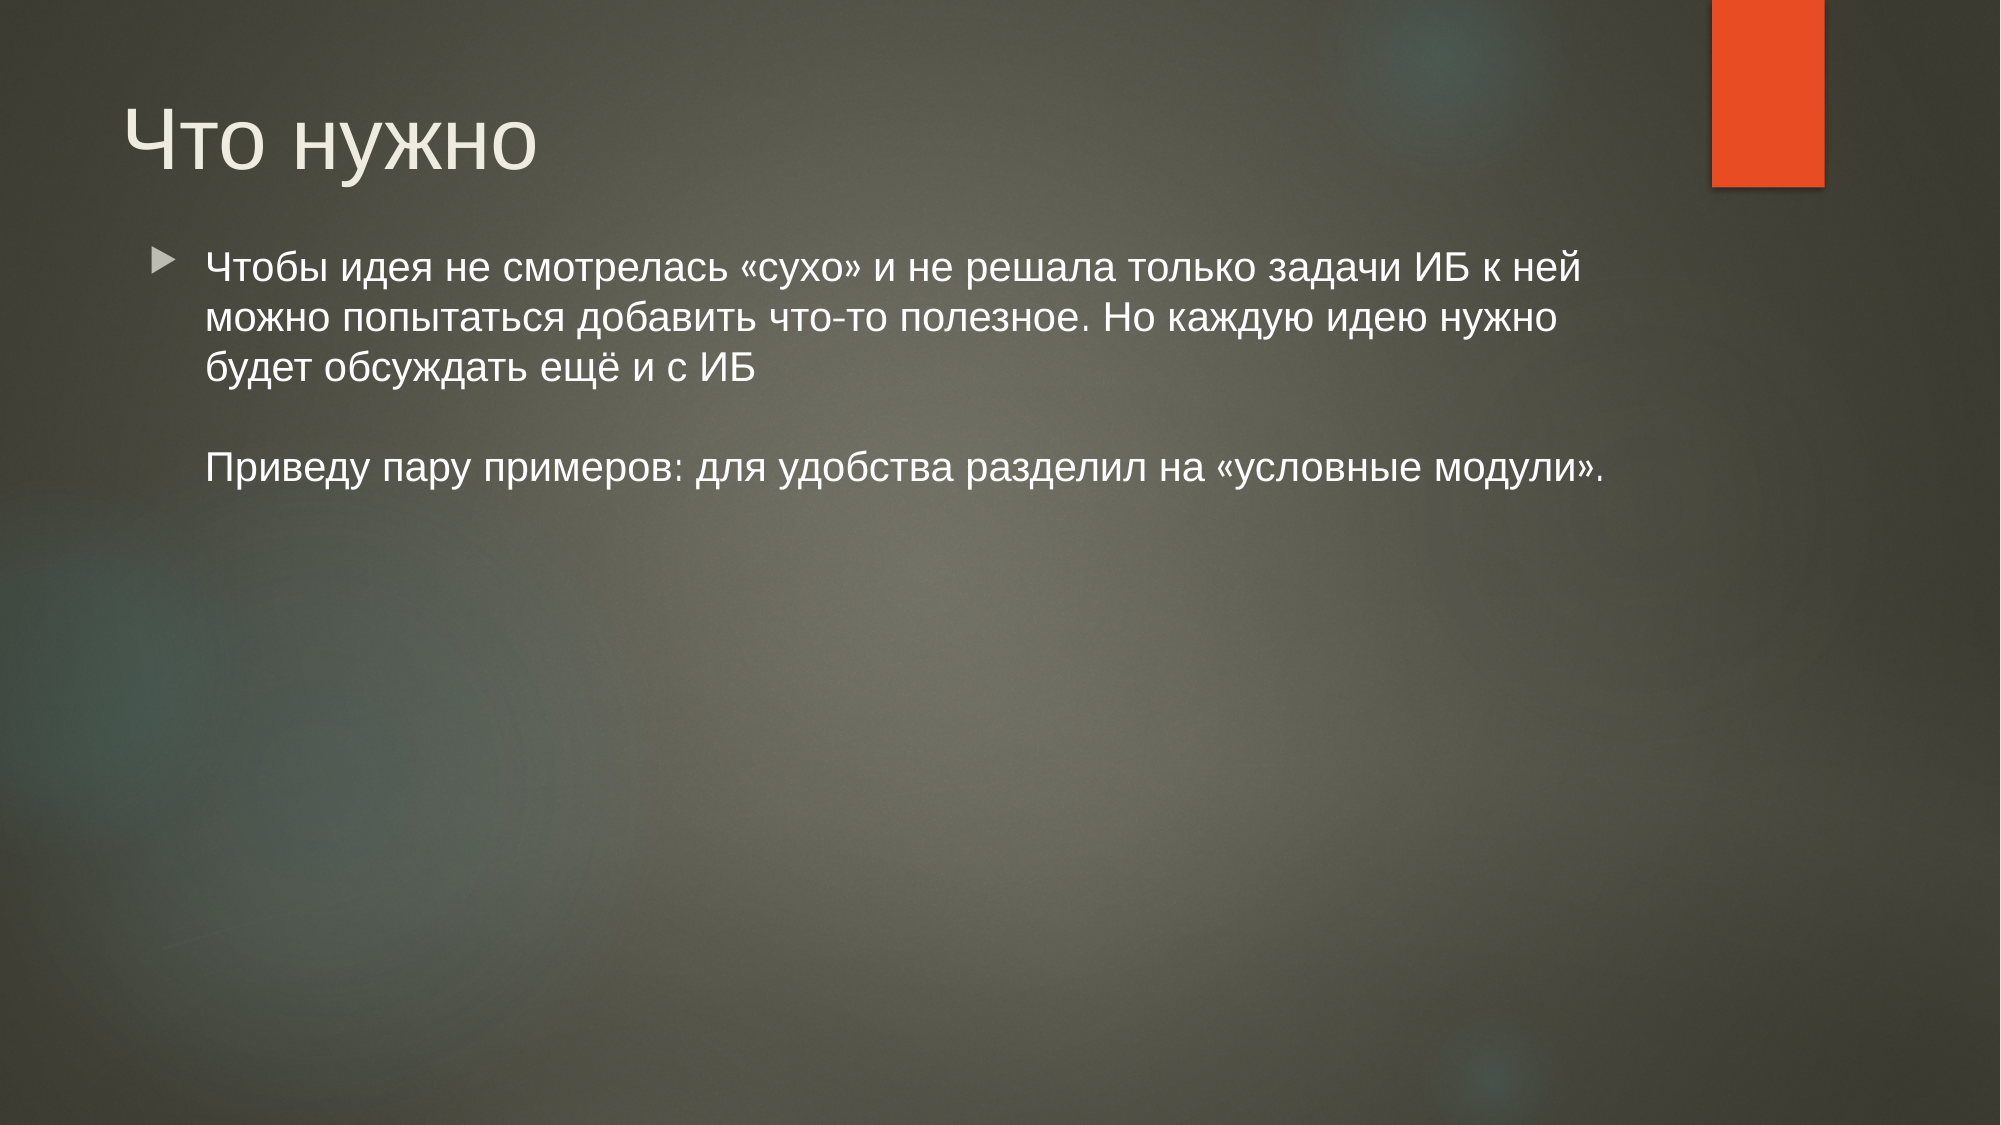

# Что нужно
Чтобы идея не смотрелась «сухо» и не решала только задачи ИБ к ней можно попытаться добавить что-то полезное. Но каждую идею нужно будет обсуждать ещё и с ИБ
Приведу пару примеров: для удобства разделил на «условные модули».